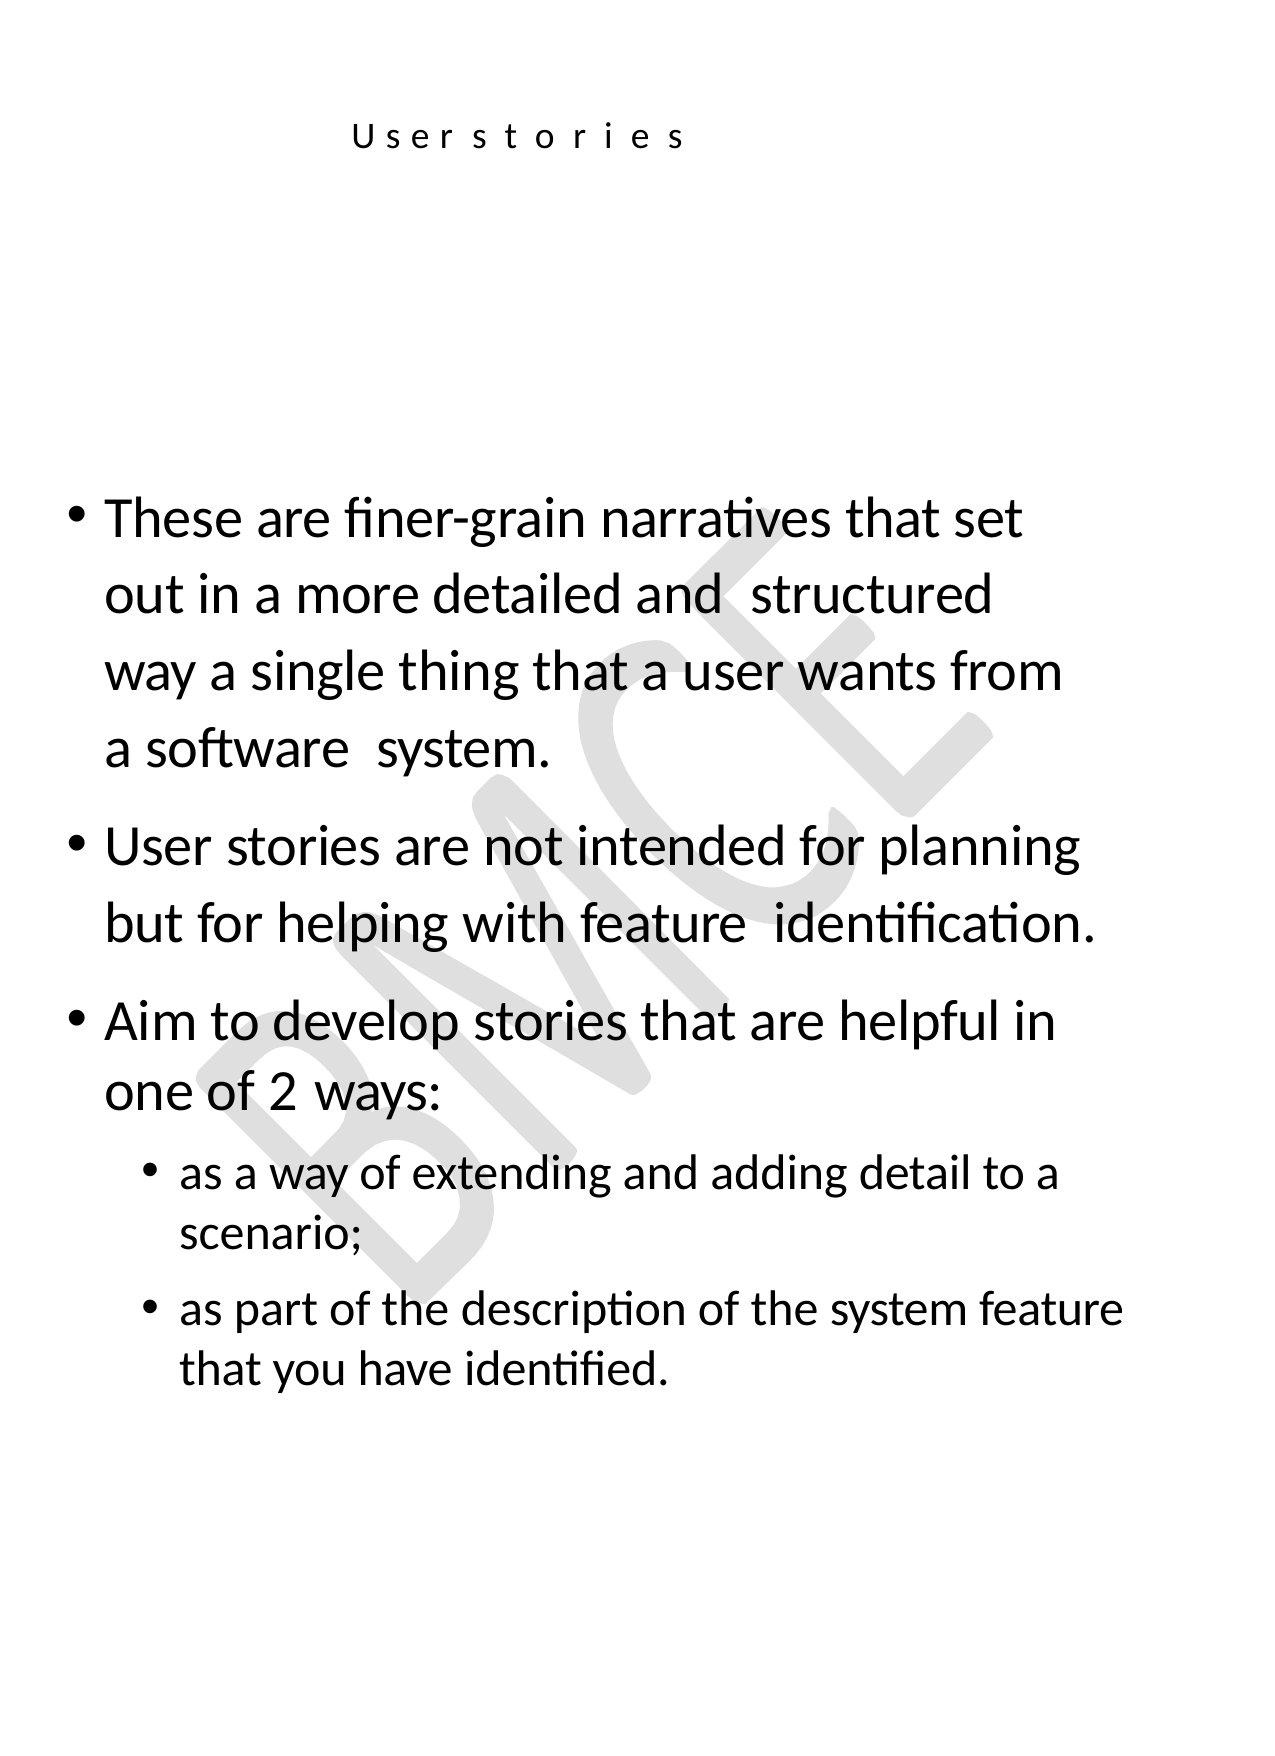

# User stories
These are finer-grain narratives that set out in a more detailed and  structured way a single thing that a user wants from a software  system.
User stories are not intended for planning but for helping with feature  identification.
Aim to develop stories that are helpful in one of 2 ways:
as a way of extending and adding detail to a scenario;
as part of the description of the system feature that you have identified.